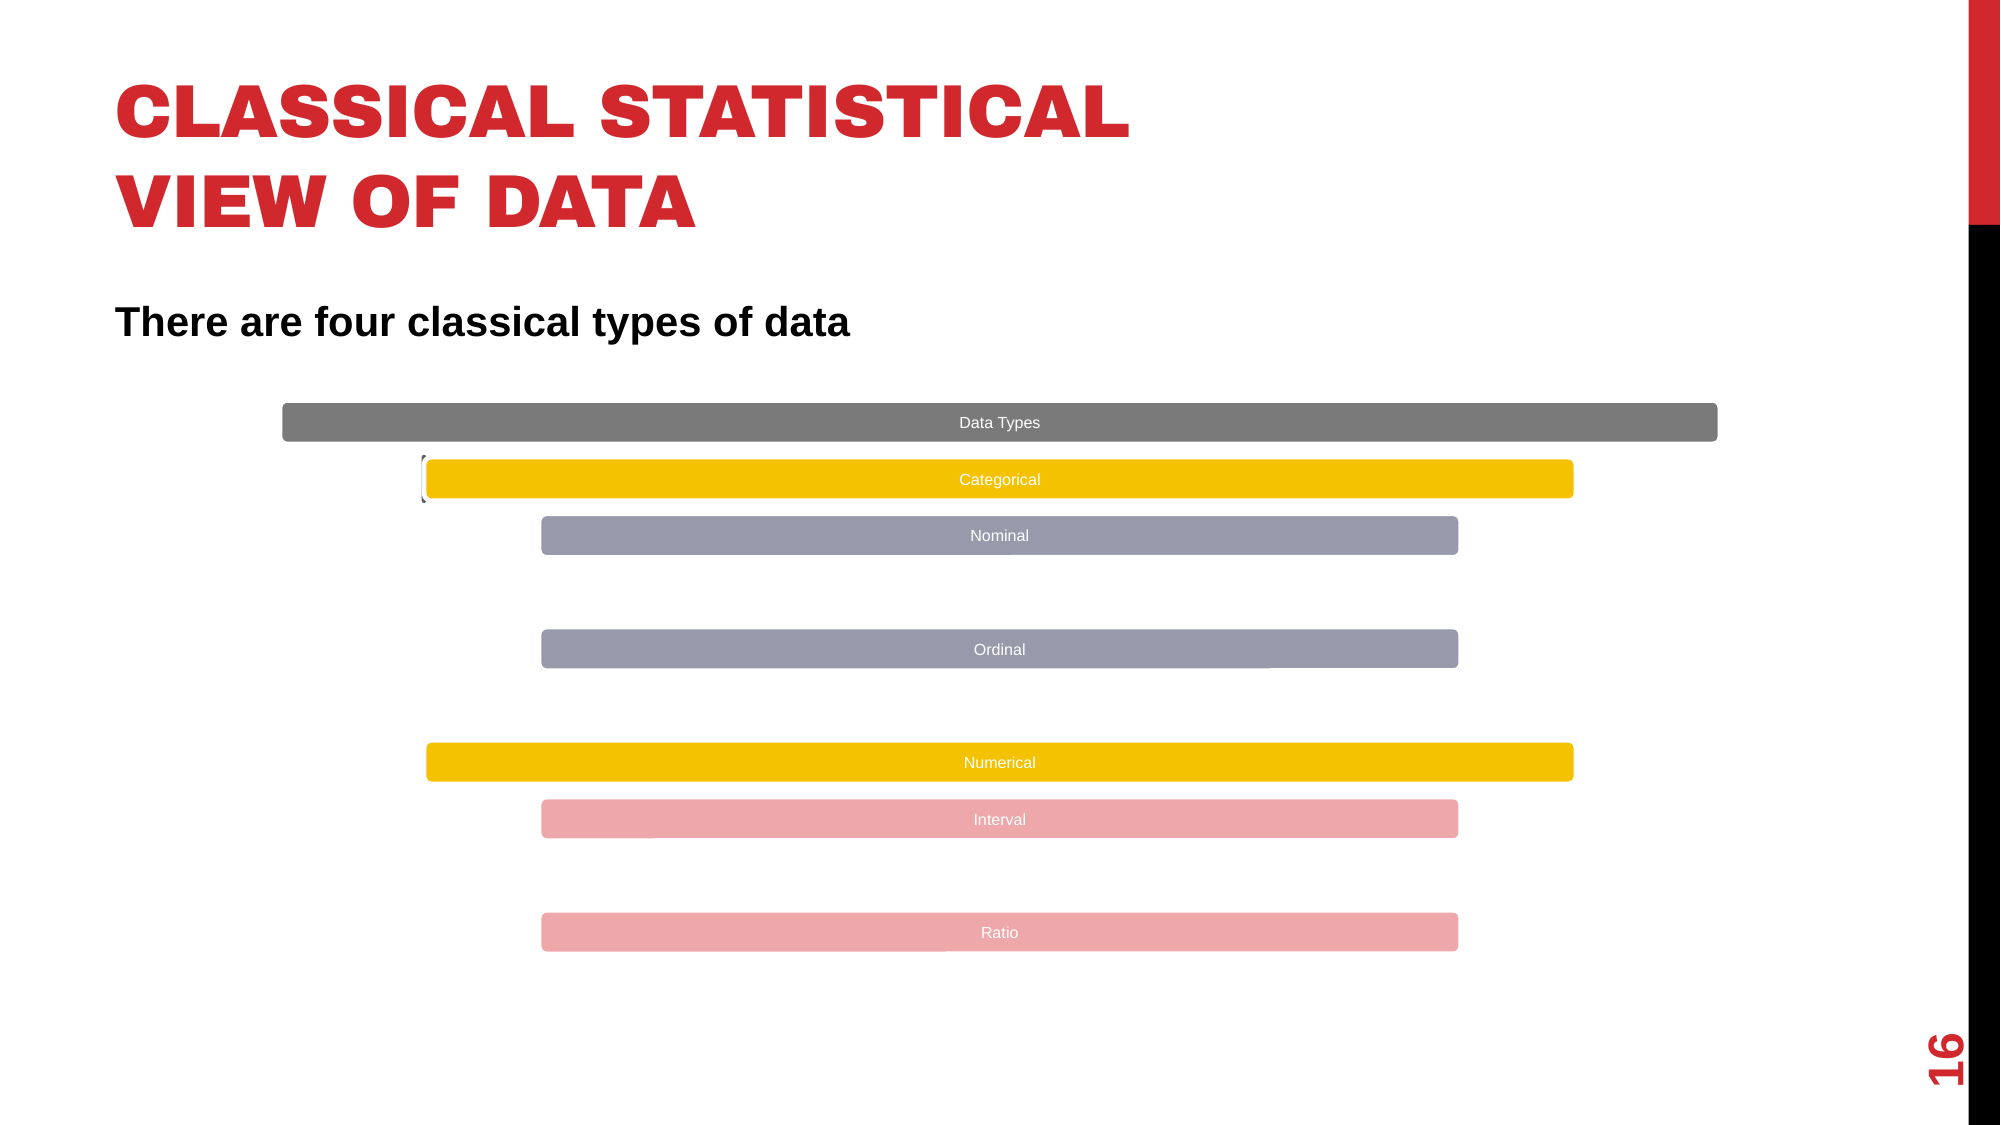

# Classical Statistical View of Data
There are four classical types of data

Data Types
Categorical
Numerical
Interval
Ratio
Nominal
Ordinal
16